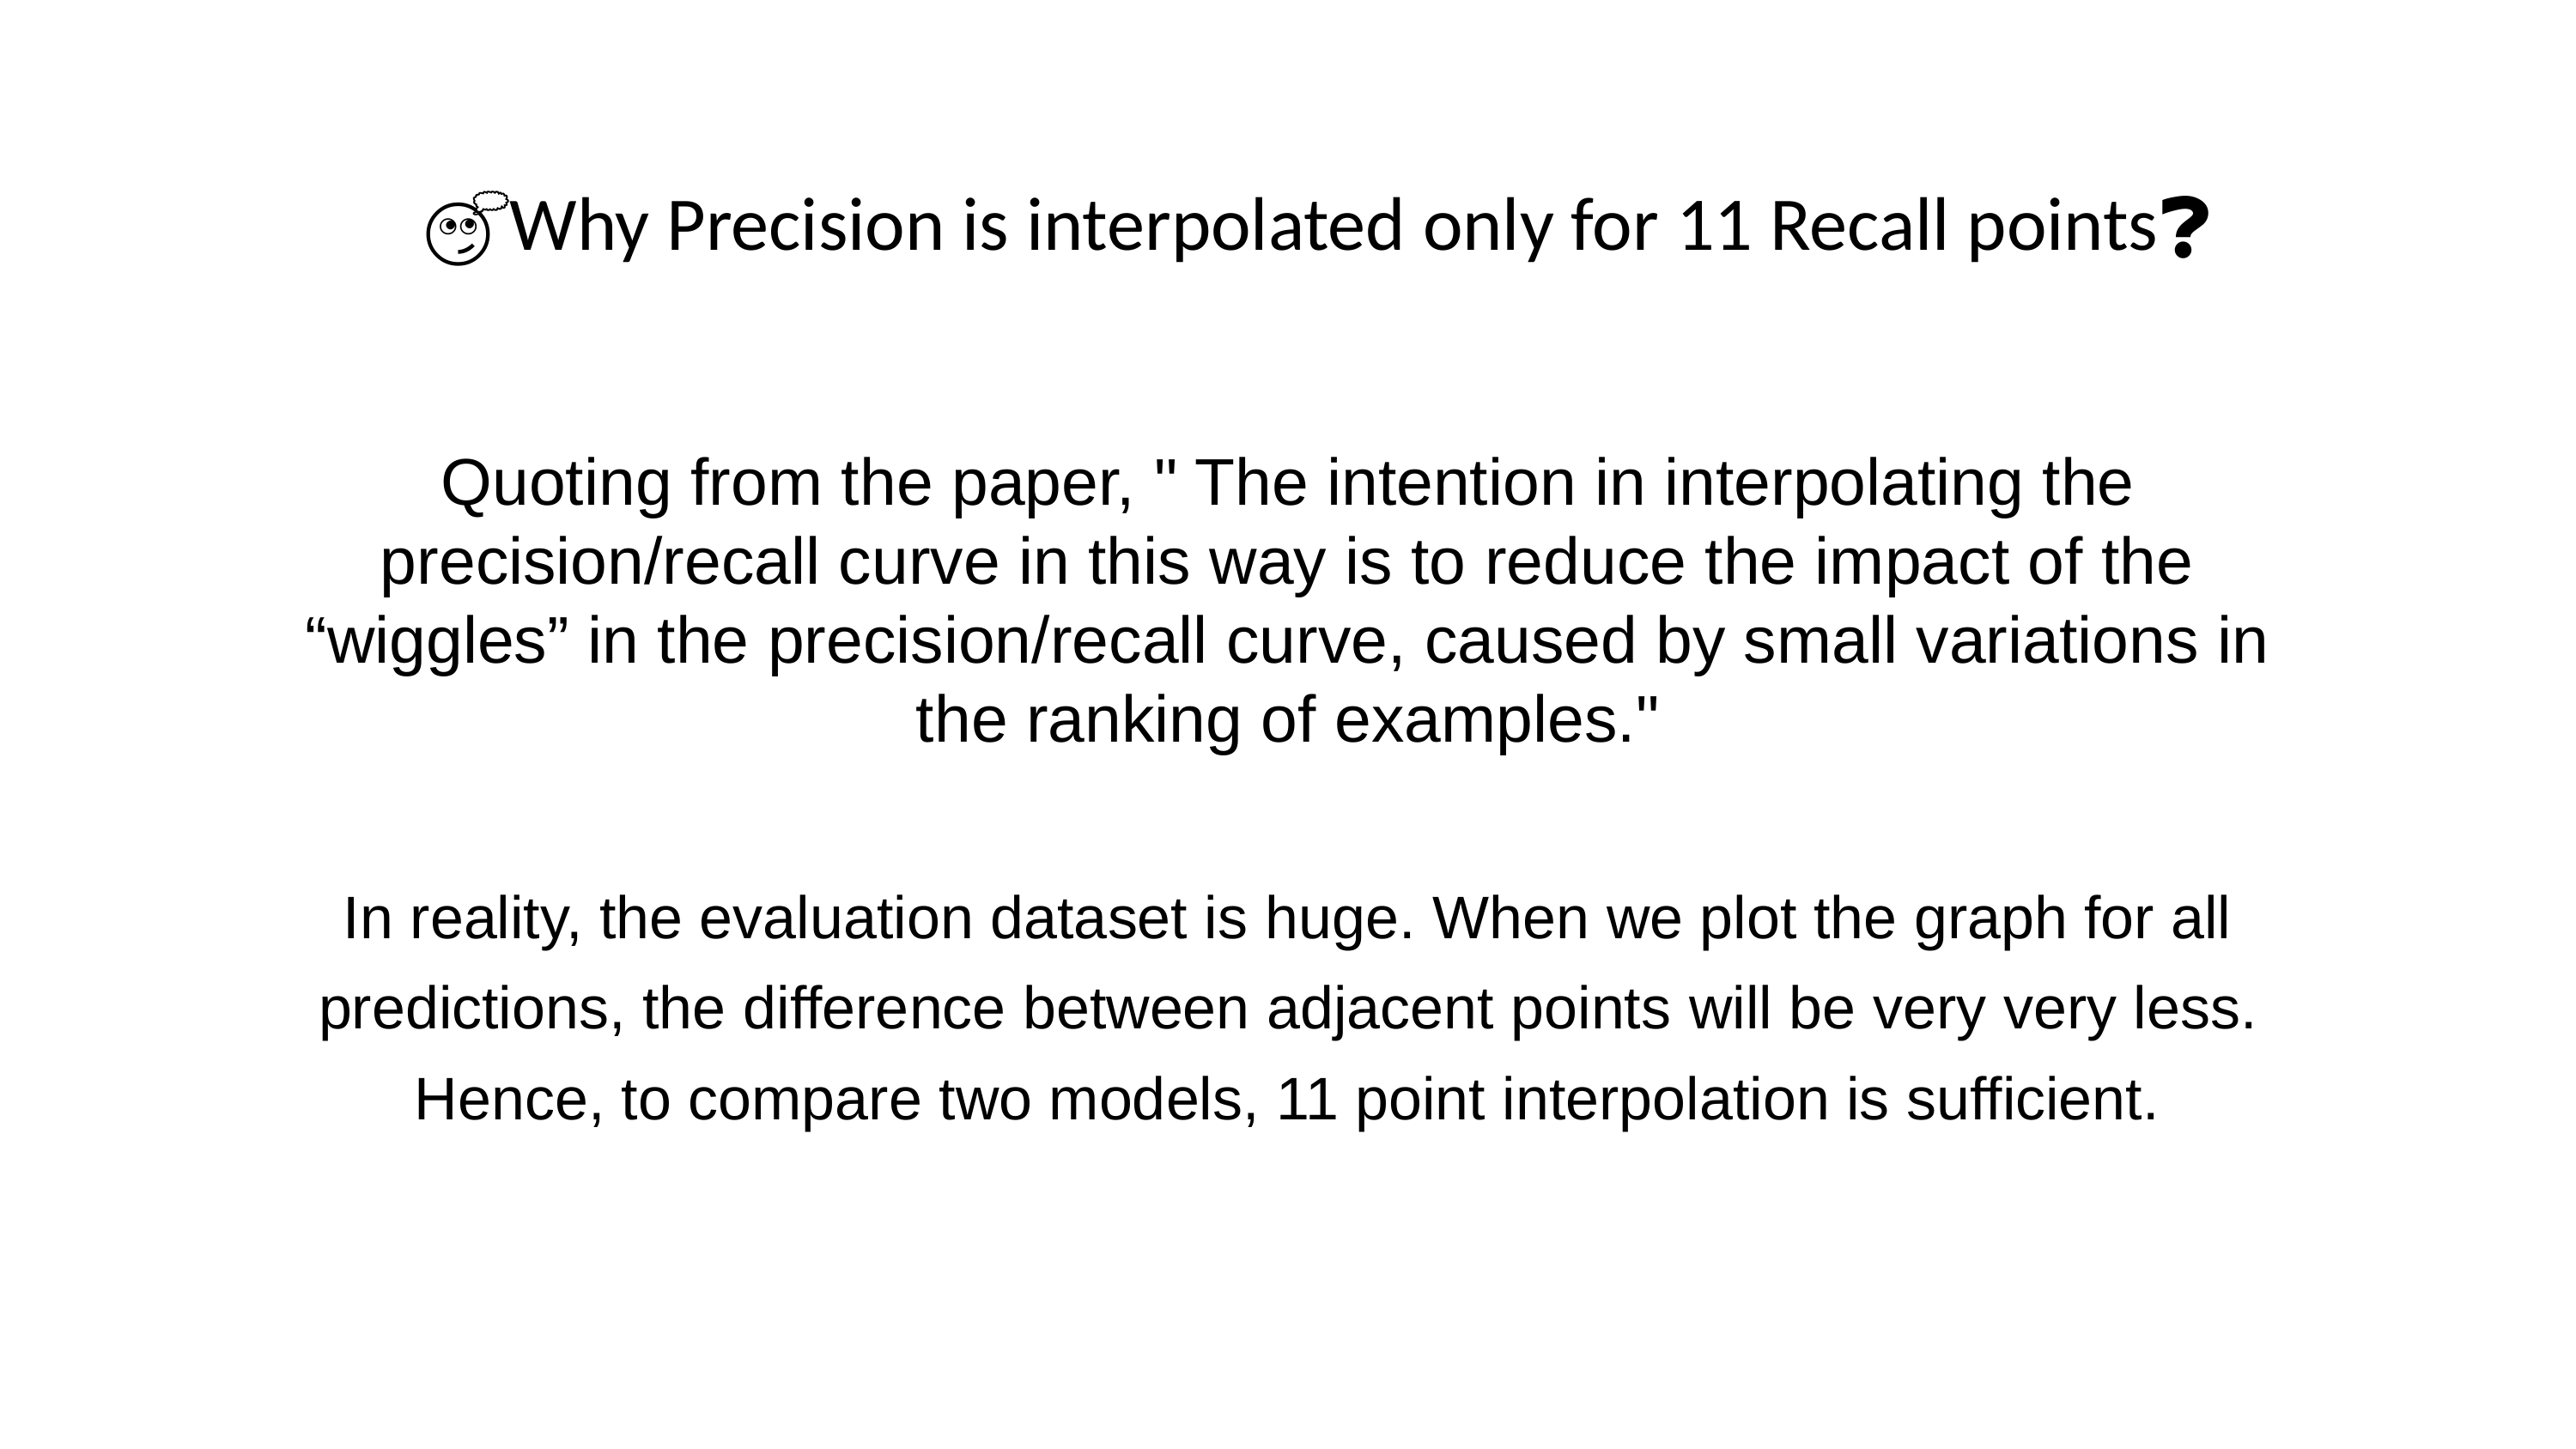

🤔Why Precision is interpolated only for 11 Recall points❓
Quoting from the paper, " The intention in interpolating the precision/recall curve in this way is to reduce the impact of the “wiggles” in the precision/recall curve, caused by small variations in the ranking of examples."
In reality, the evaluation dataset is huge. When we plot the graph for all predictions, the difference between adjacent points will be very very less. Hence, to compare two models, 11 point interpolation is sufficient.